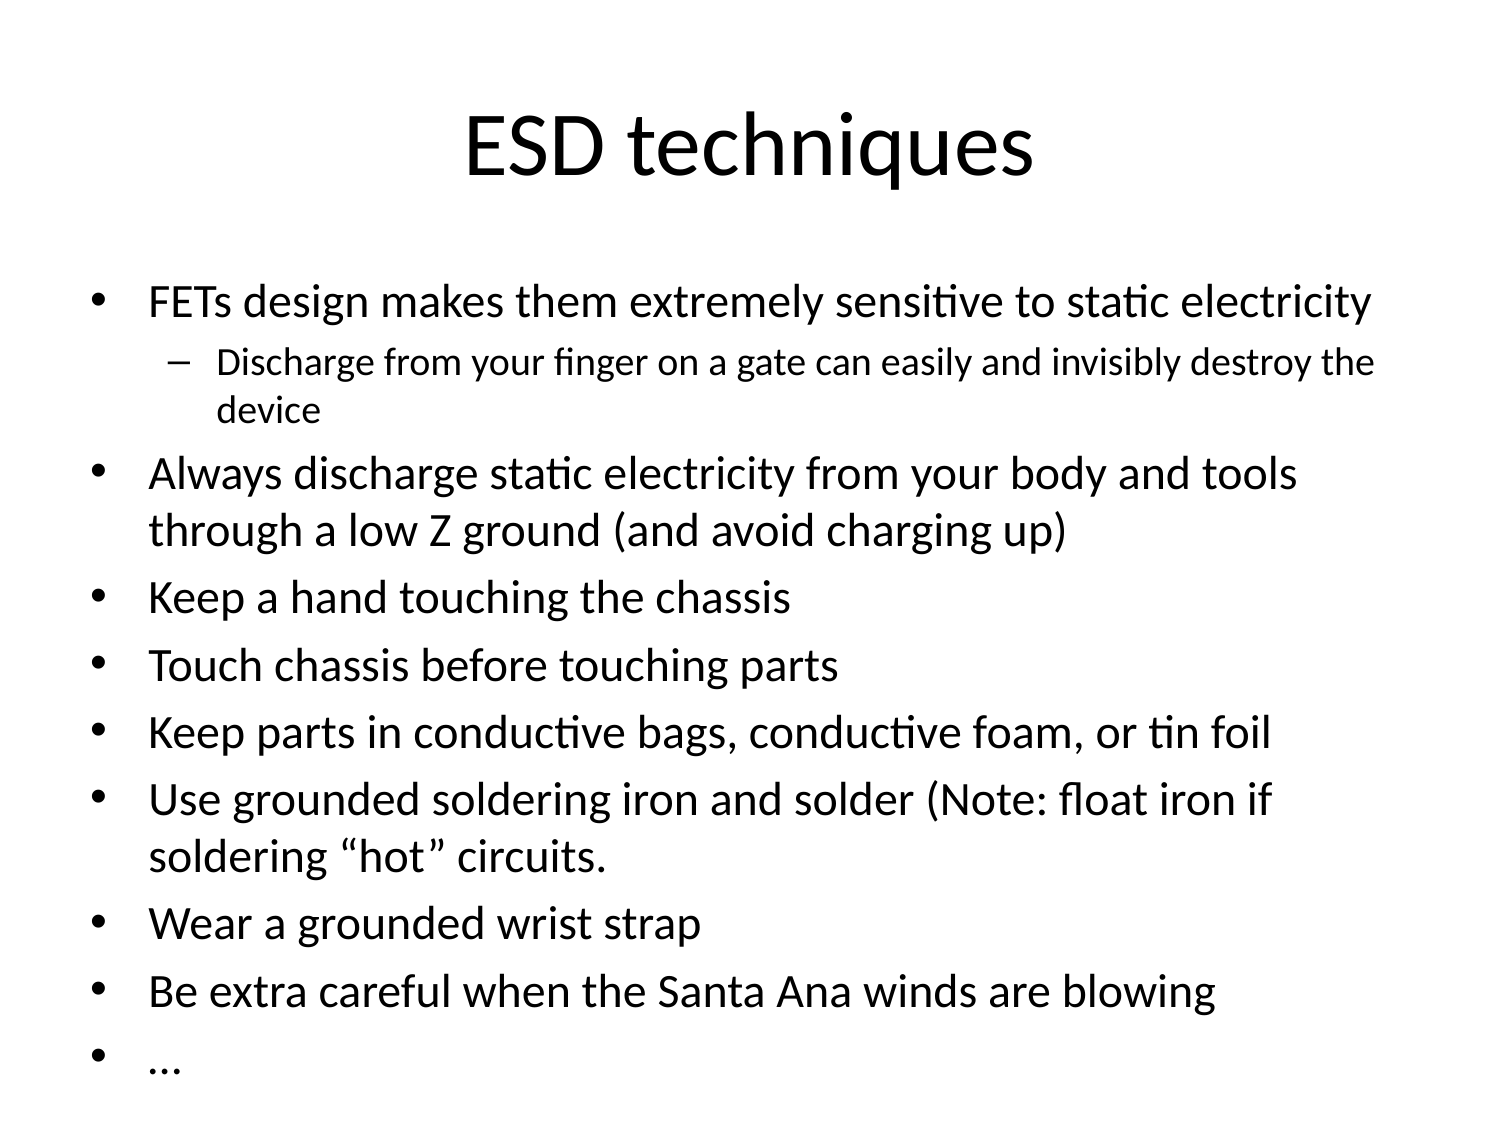

# ESD techniques
FETs design makes them extremely sensitive to static electricity
Discharge from your finger on a gate can easily and invisibly destroy the device
Always discharge static electricity from your body and tools through a low Z ground (and avoid charging up)
Keep a hand touching the chassis
Touch chassis before touching parts
Keep parts in conductive bags, conductive foam, or tin foil
Use grounded soldering iron and solder (Note: float iron if soldering “hot” circuits.
Wear a grounded wrist strap
Be extra careful when the Santa Ana winds are blowing
…